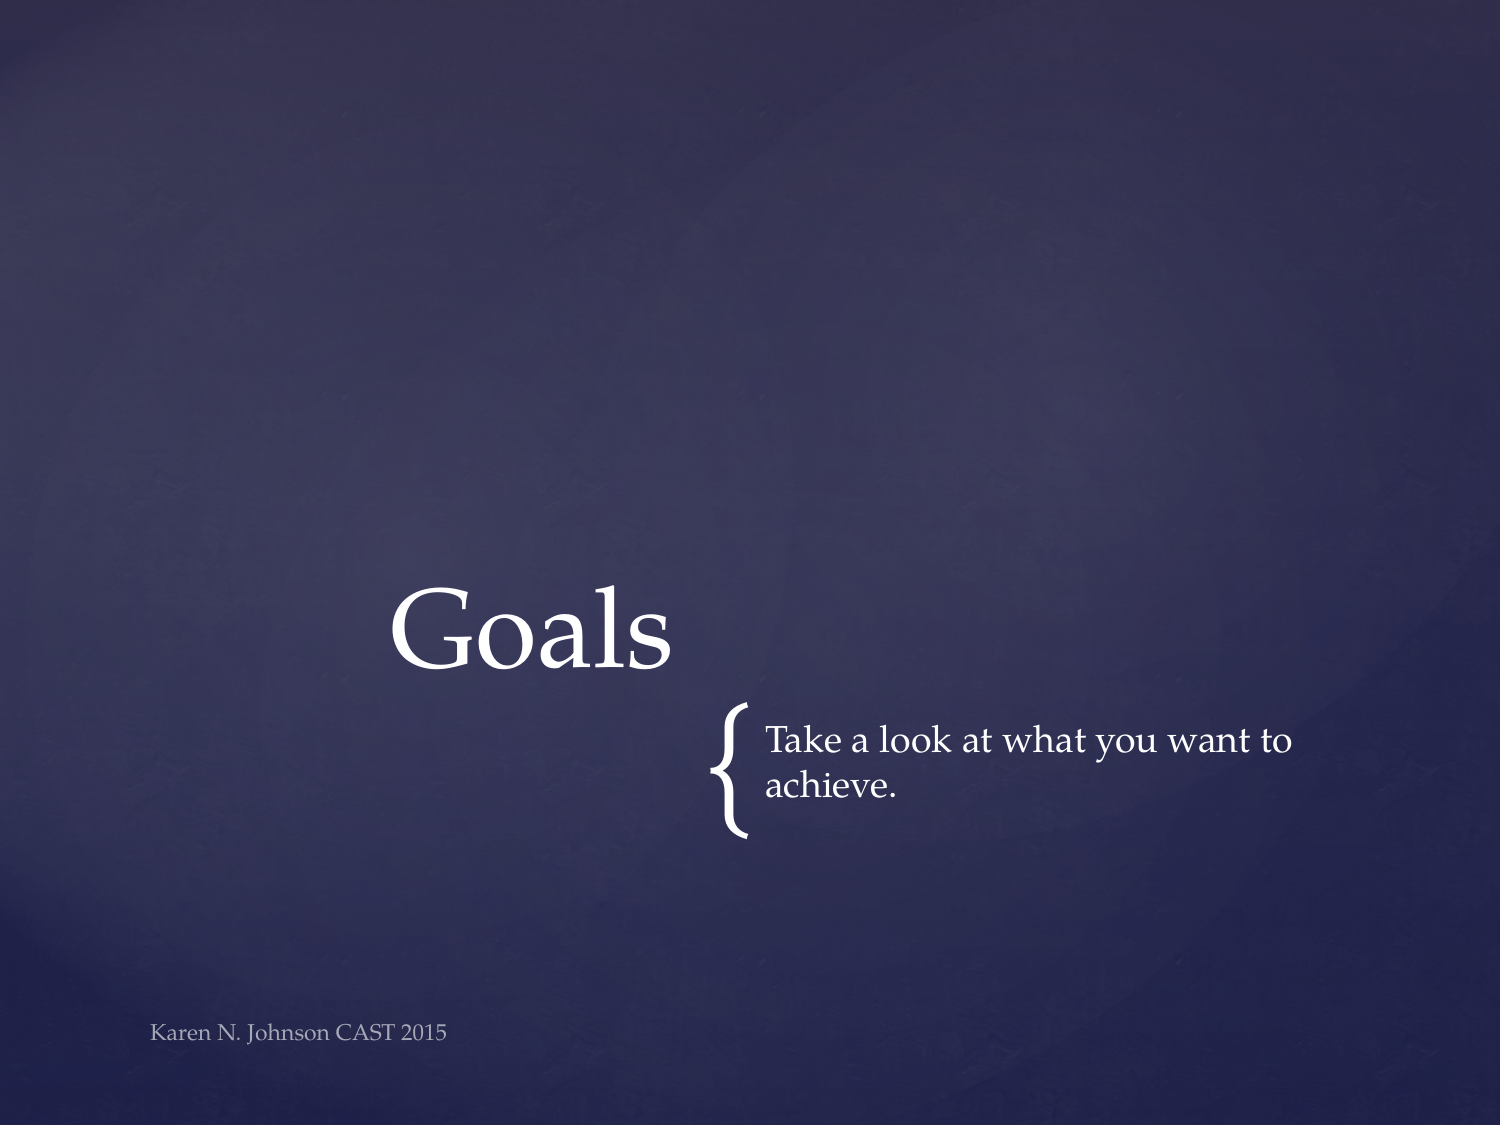

# Goals
Take a look at what you want to achieve.
Karen N. Johnson CAST 2015